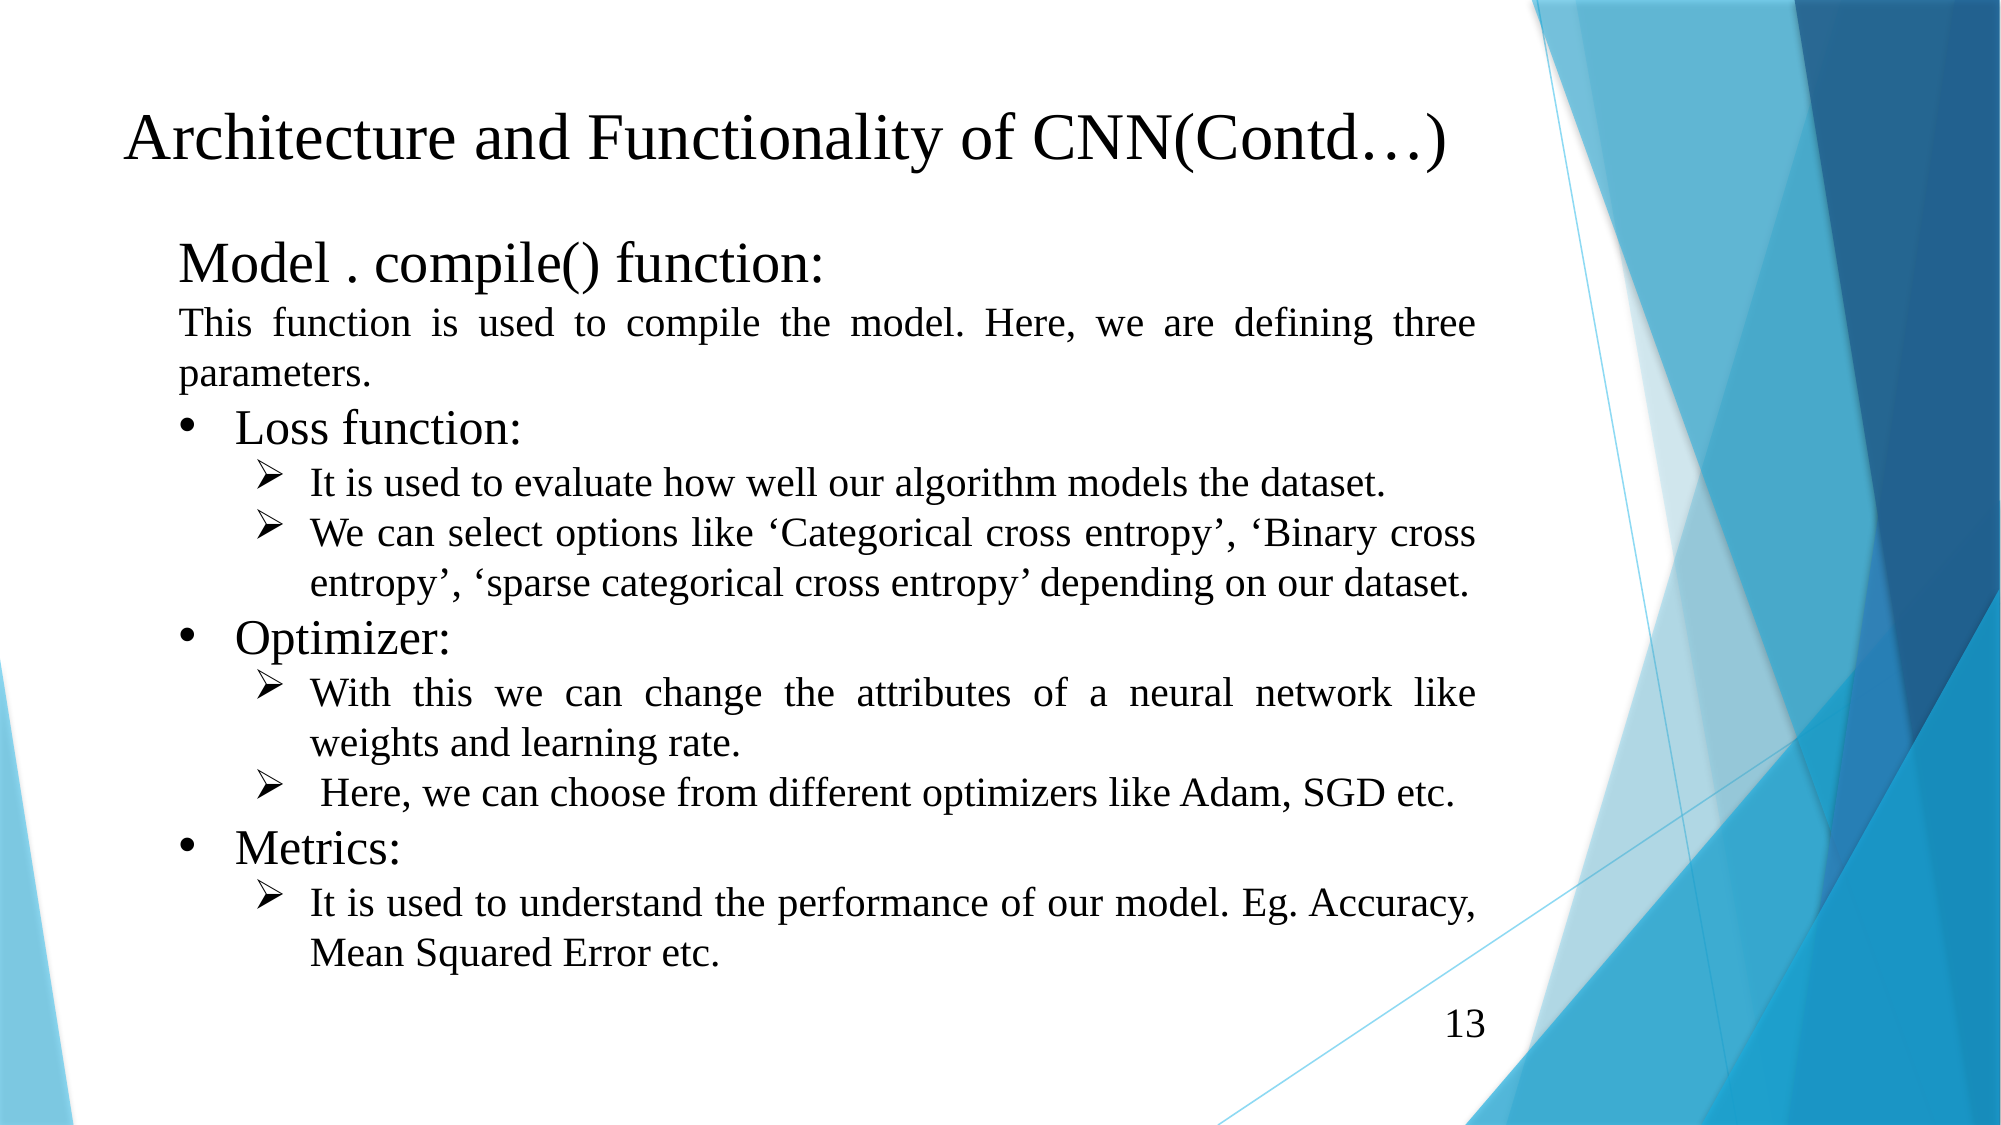

Architecture and Functionality of CNN(Contd…)

Model . compile() function:
This function is used to compile the model. Here, we are defining three parameters.
Loss function:
It is used to evaluate how well our algorithm models the dataset.
We can select options like ‘Categorical cross entropy’, ‘Binary cross entropy’, ‘sparse categorical cross entropy’ depending on our dataset.
Optimizer:
With this we can change the attributes of a neural network like weights and learning rate.
 Here, we can choose from different optimizers like Adam, SGD etc.
Metrics:
It is used to understand the performance of our model. Eg. Accuracy, Mean Squared Error etc.
13